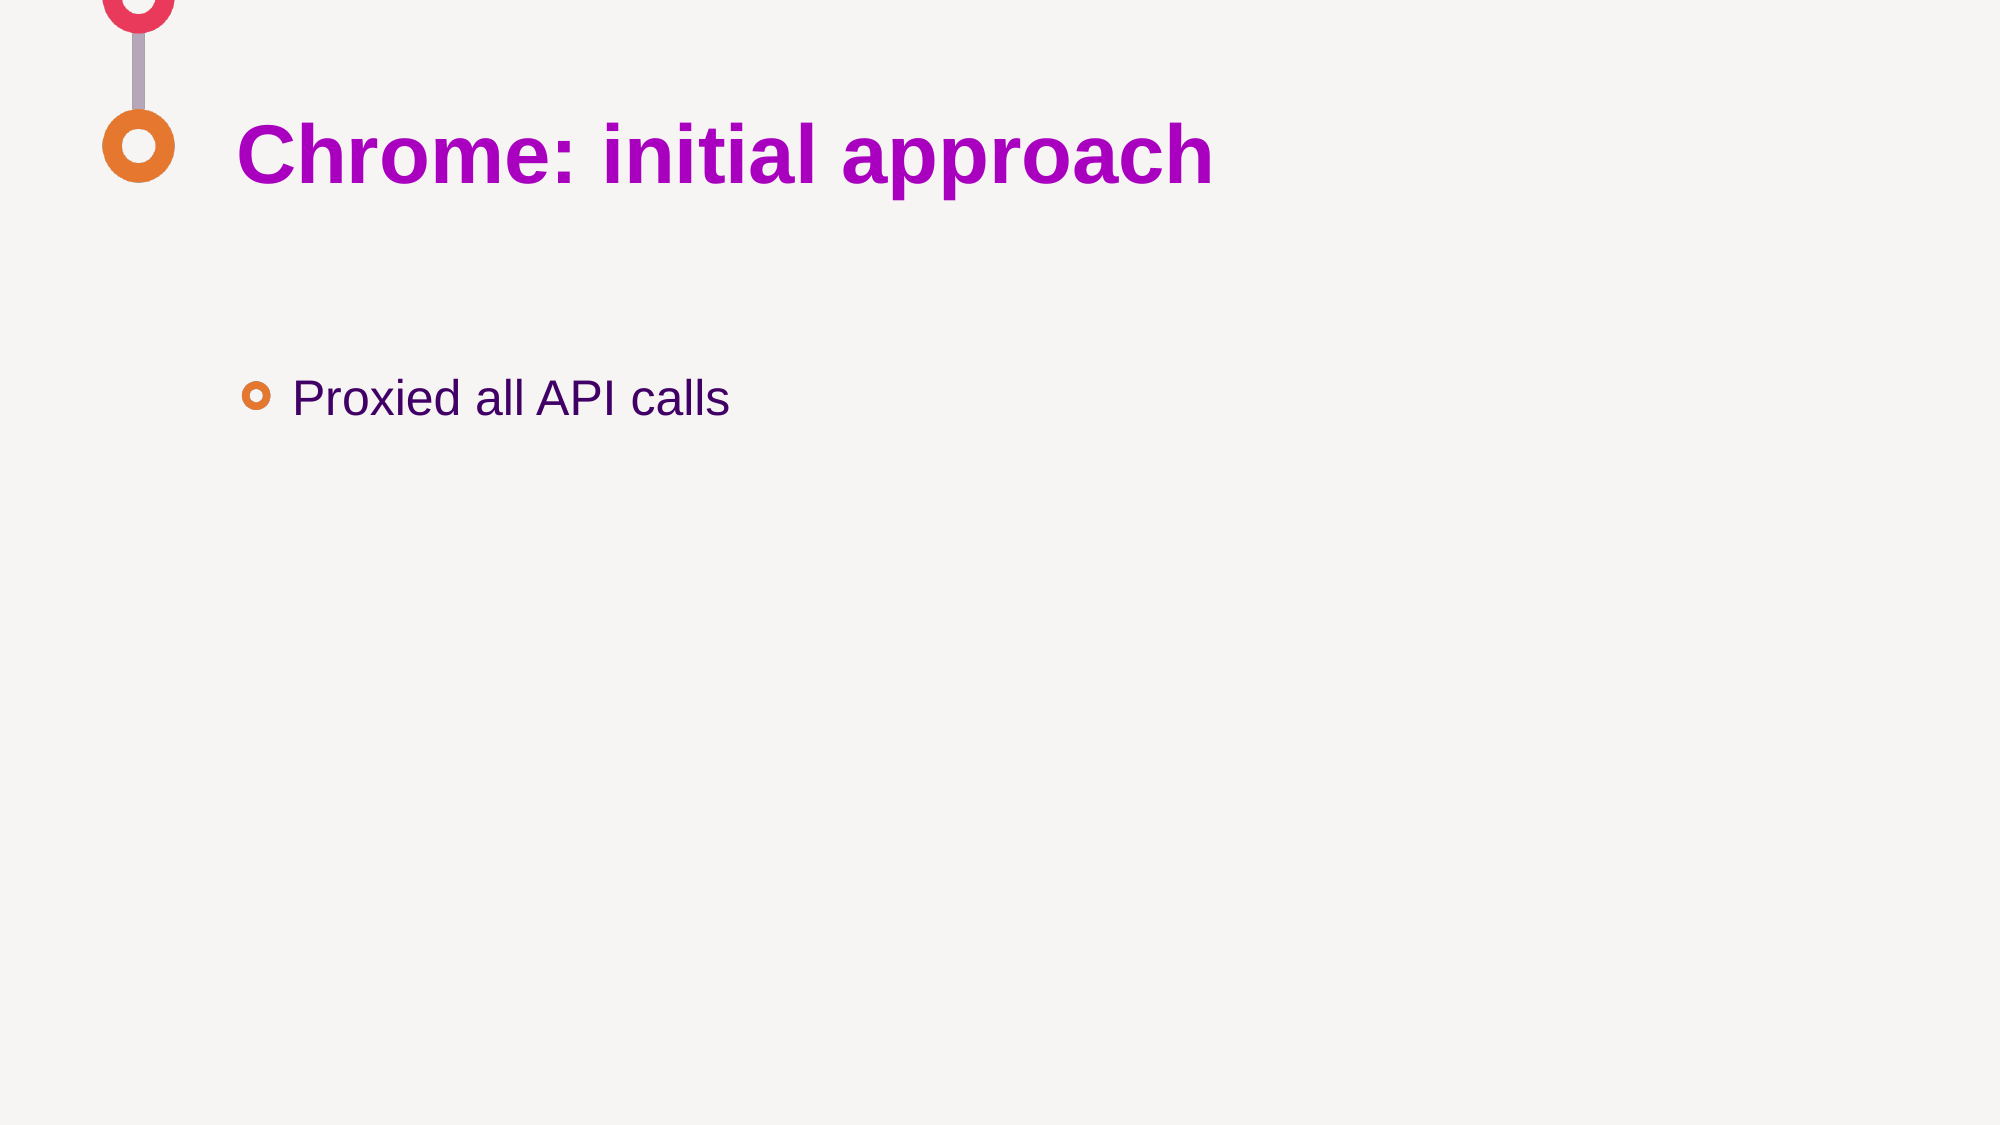

# Chrome: initial approach
Proxied all API calls